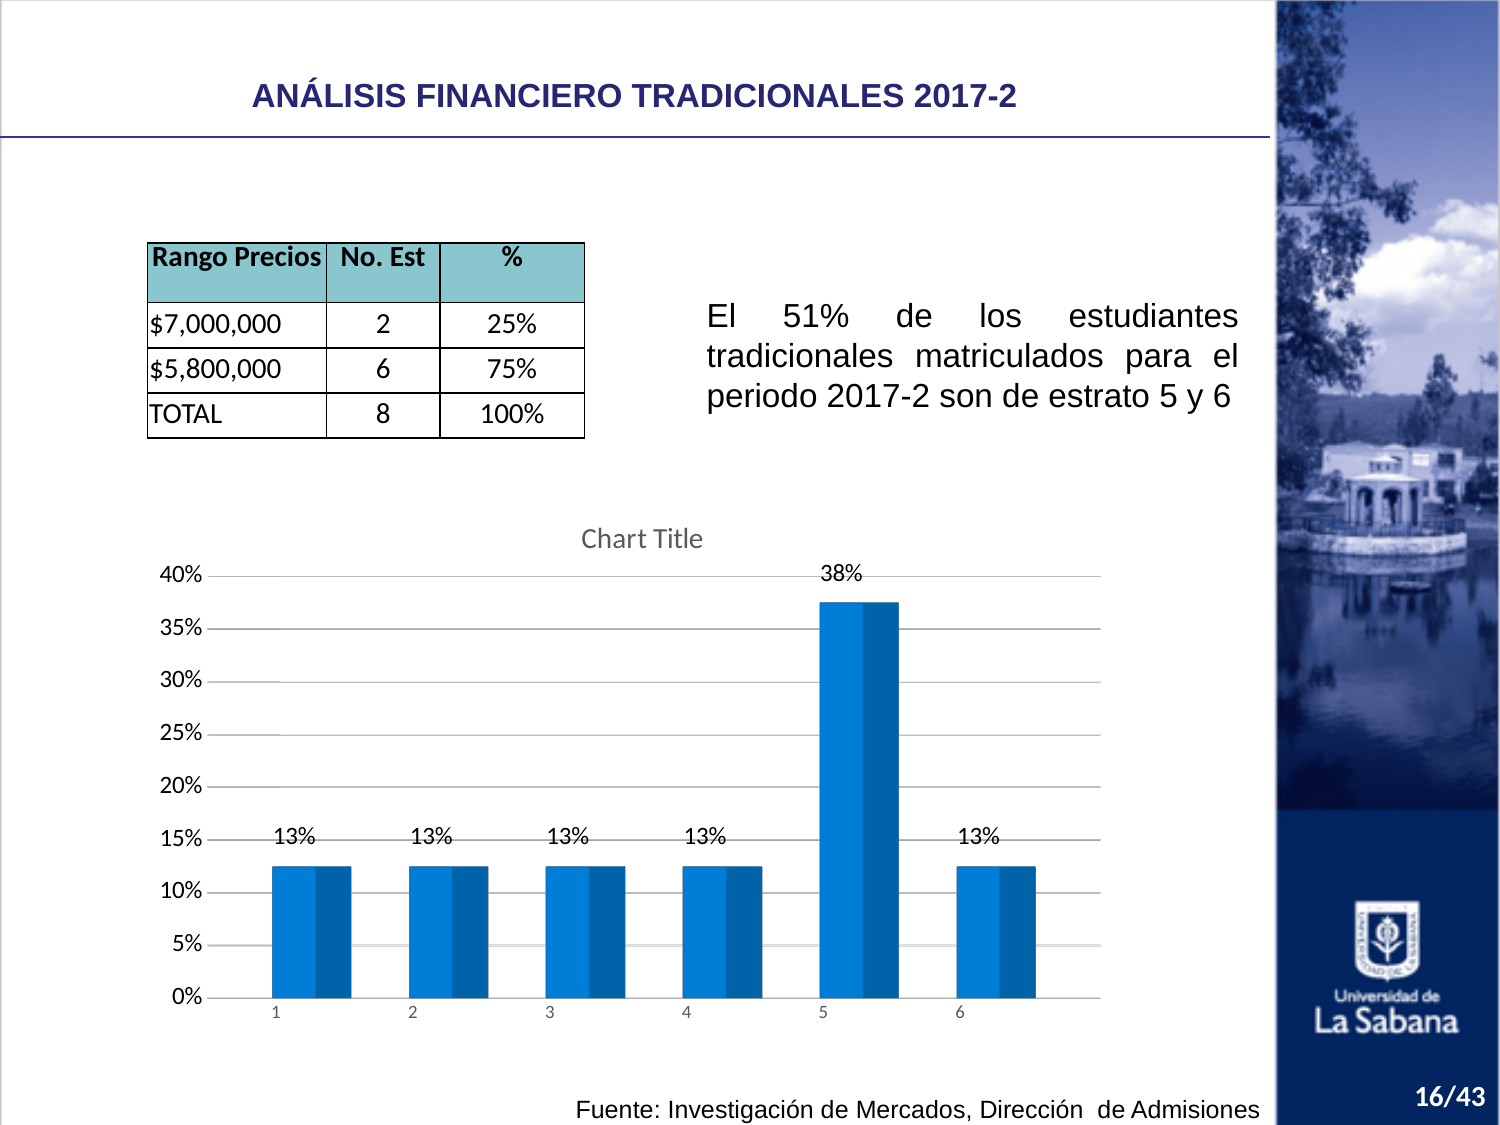

ANÁLISIS FINANCIERO TRADICIONALES 2017-2
| Rango Precios | No. Est | % |
| --- | --- | --- |
| $7,000,000 | 2 | 25% |
| $5,800,000 | 6 | 75% |
| TOTAL | 8 | 100% |
El 51% de los estudiantes tradicionales matriculados para el periodo 2017-2 son de estrato 5 y 6

[unsupported chart]

16/43
Fuente: Investigación de Mercados, Dirección  de Admisiones